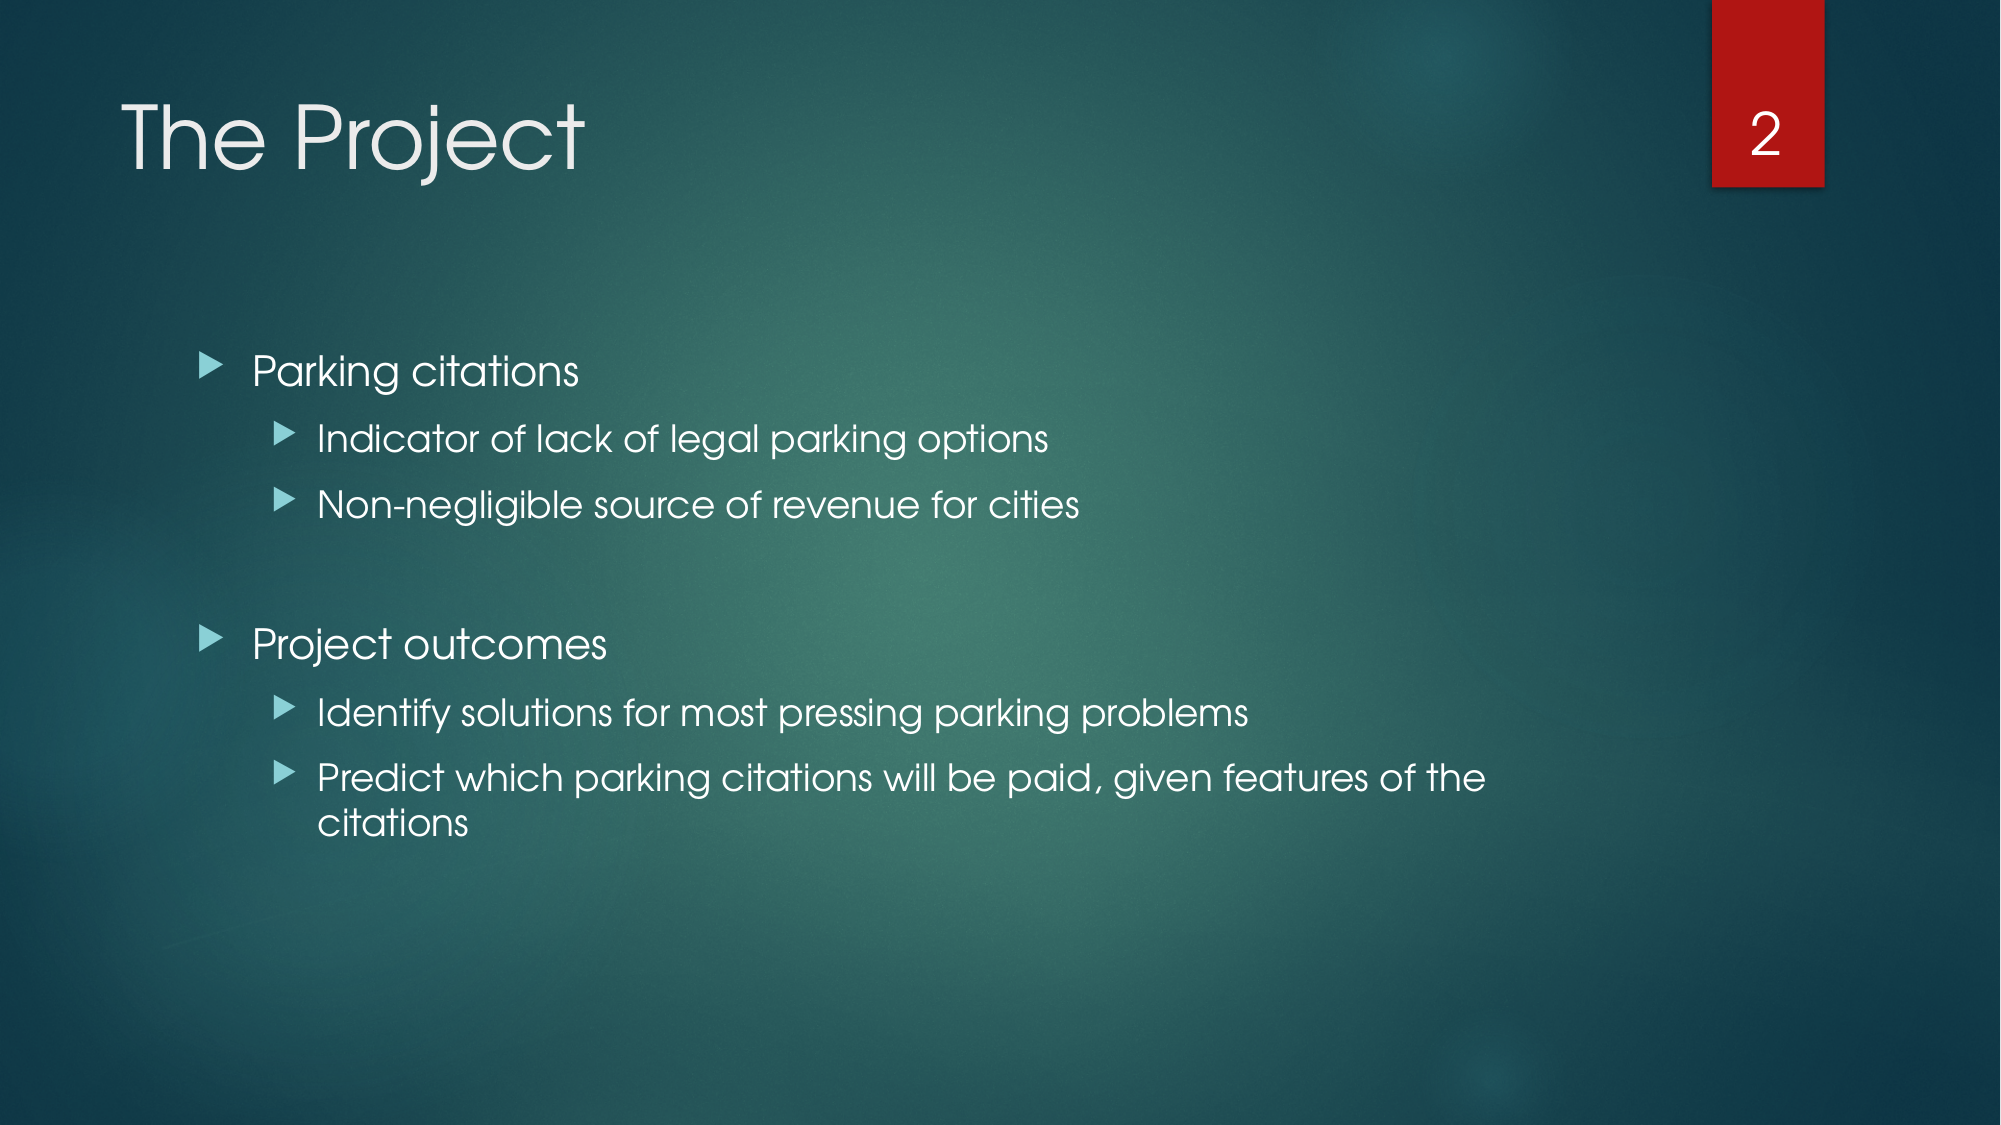

2
# The Project
Parking citations
Indicator of lack of legal parking options
Non-negligible source of revenue for cities

Project outcomes
Identify solutions for most pressing parking problems
Predict which parking citations will be paid, given features of the citations